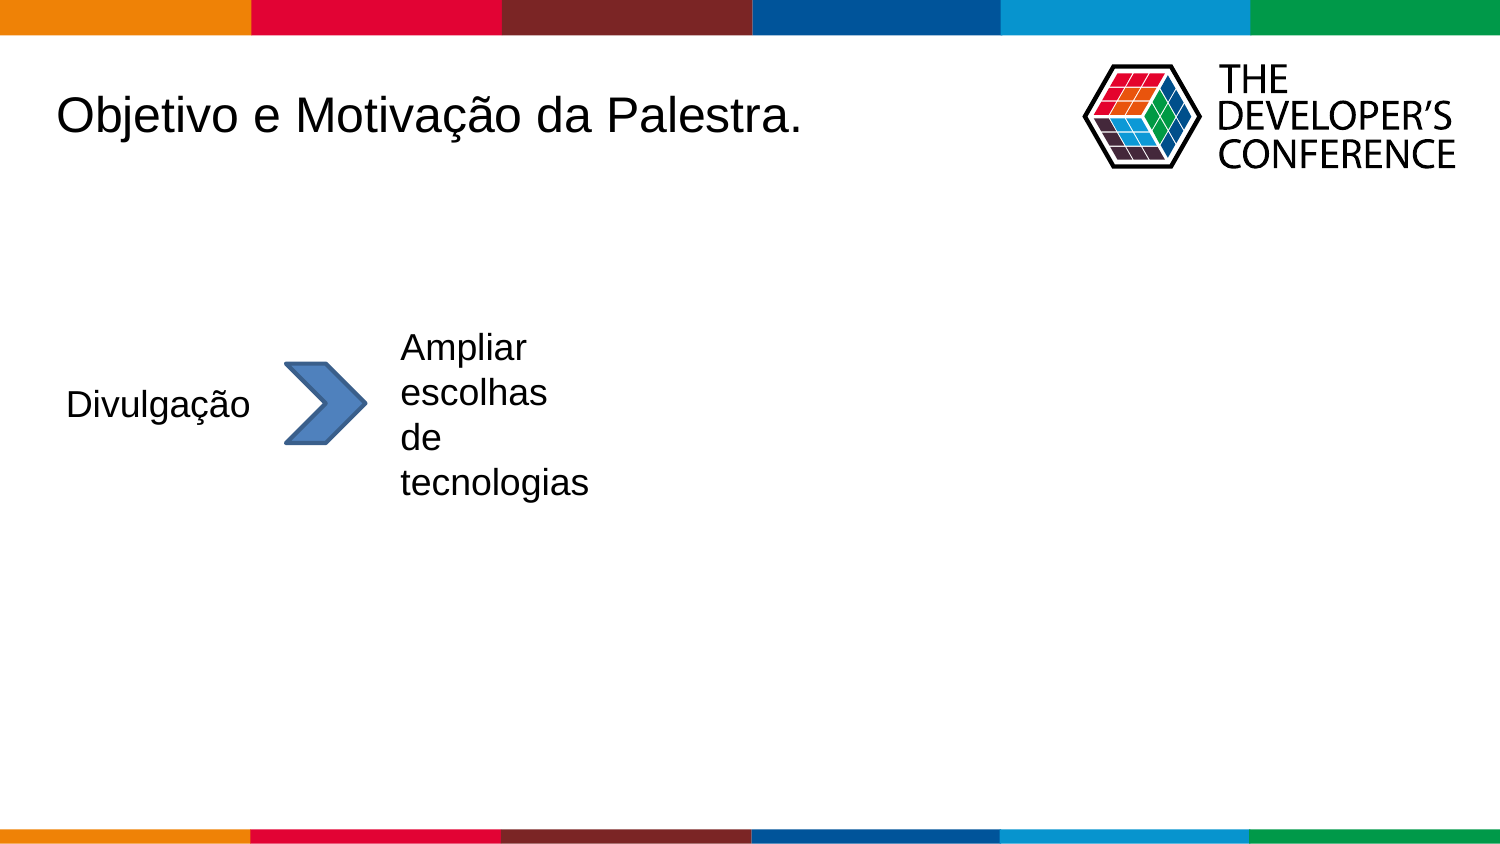

# Objetivo e Motivação da Palestra.
Ampliar
escolhas
de
tecnologias

Divulgação